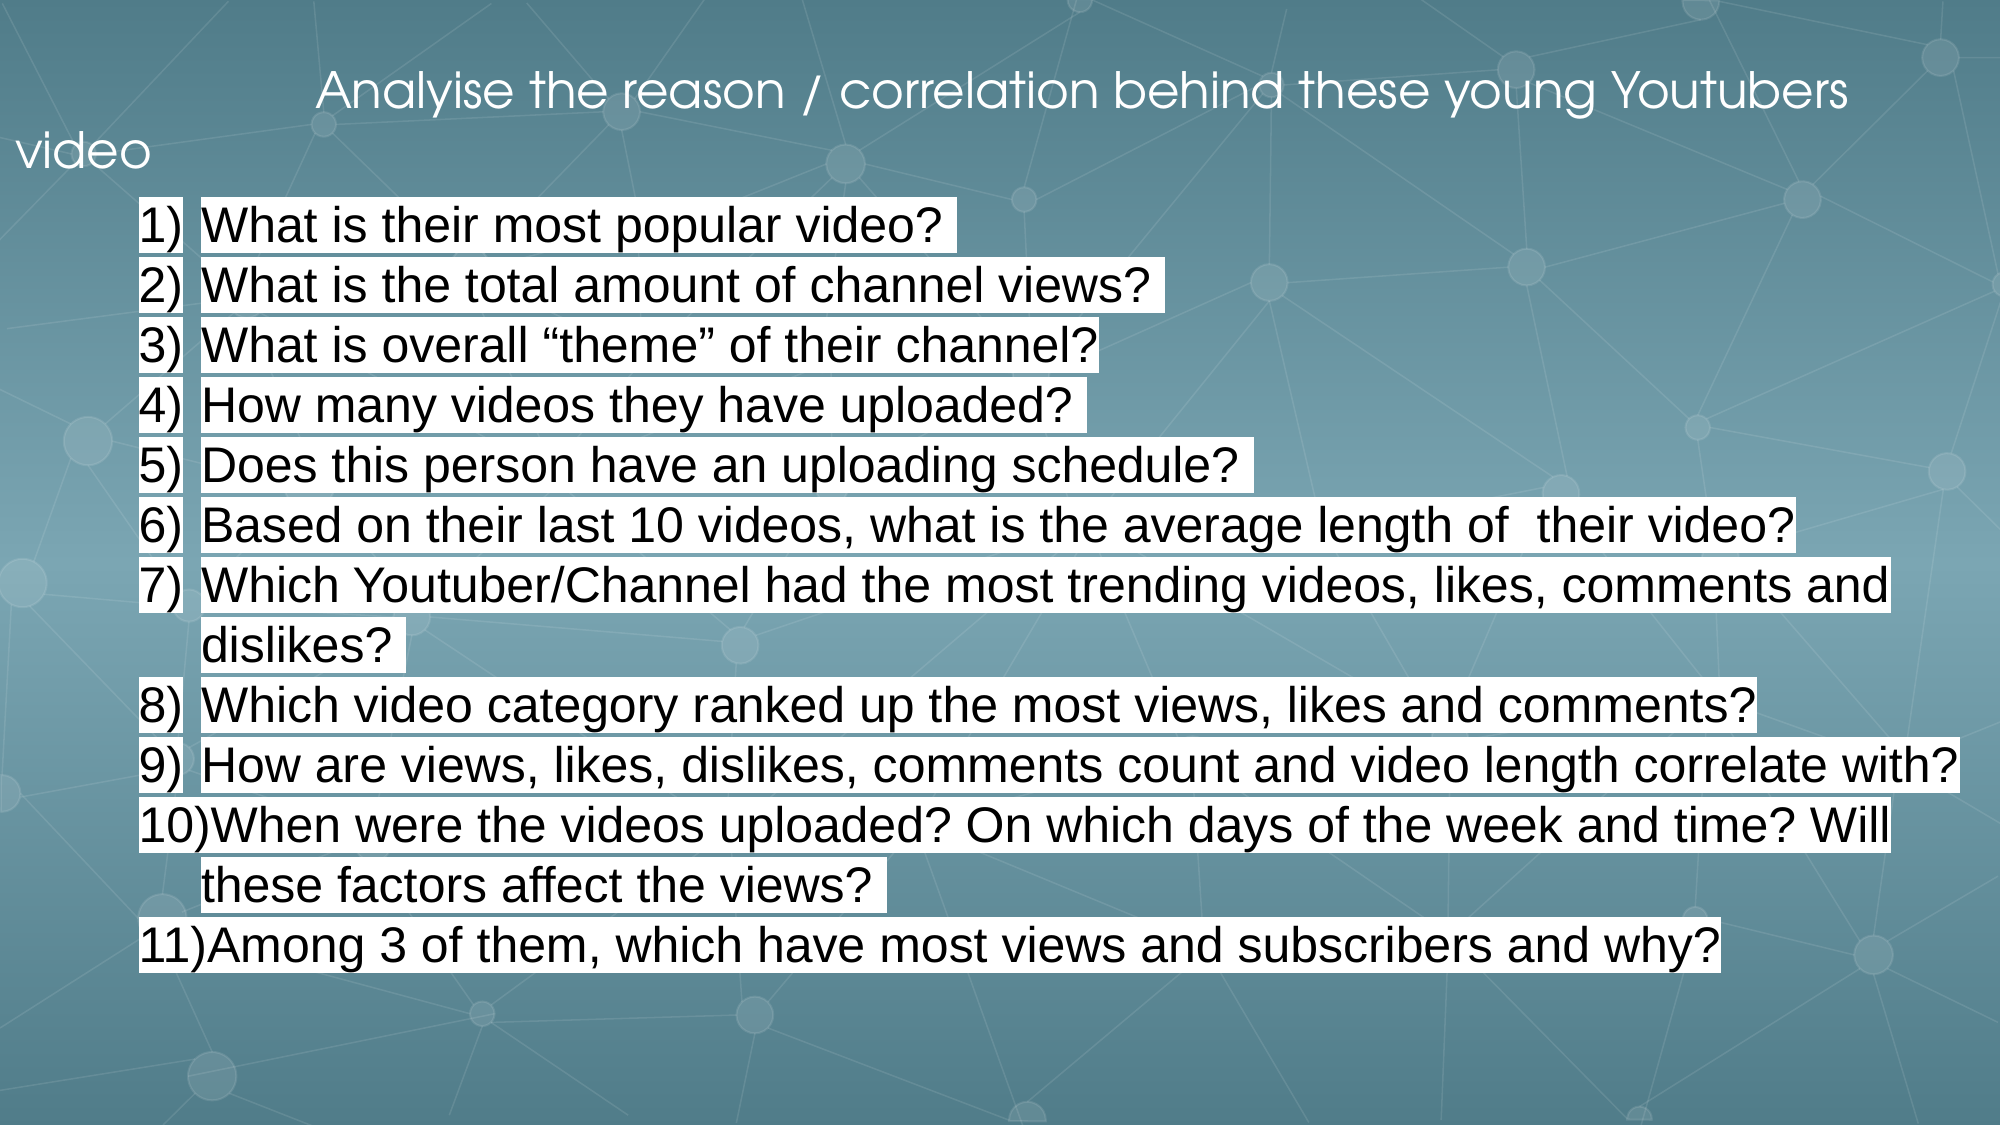

Analyise the reason / correlation behind these young Youtubers video
What is their most popular video?
What is the total amount of channel views?
What is overall “theme” of their channel?
How many videos they have uploaded?
Does this person have an uploading schedule?
Based on their last 10 videos, what is the average length of  their video?
Which Youtuber/Channel had the most trending videos, likes, comments and dislikes?
Which video category ranked up the most views, likes and comments?
How are views, likes, dislikes, comments count and video length correlate with?
When were the videos uploaded? On which days of the week and time? Will these factors affect the views?
Among 3 of them, which have most views and subscribers and why?